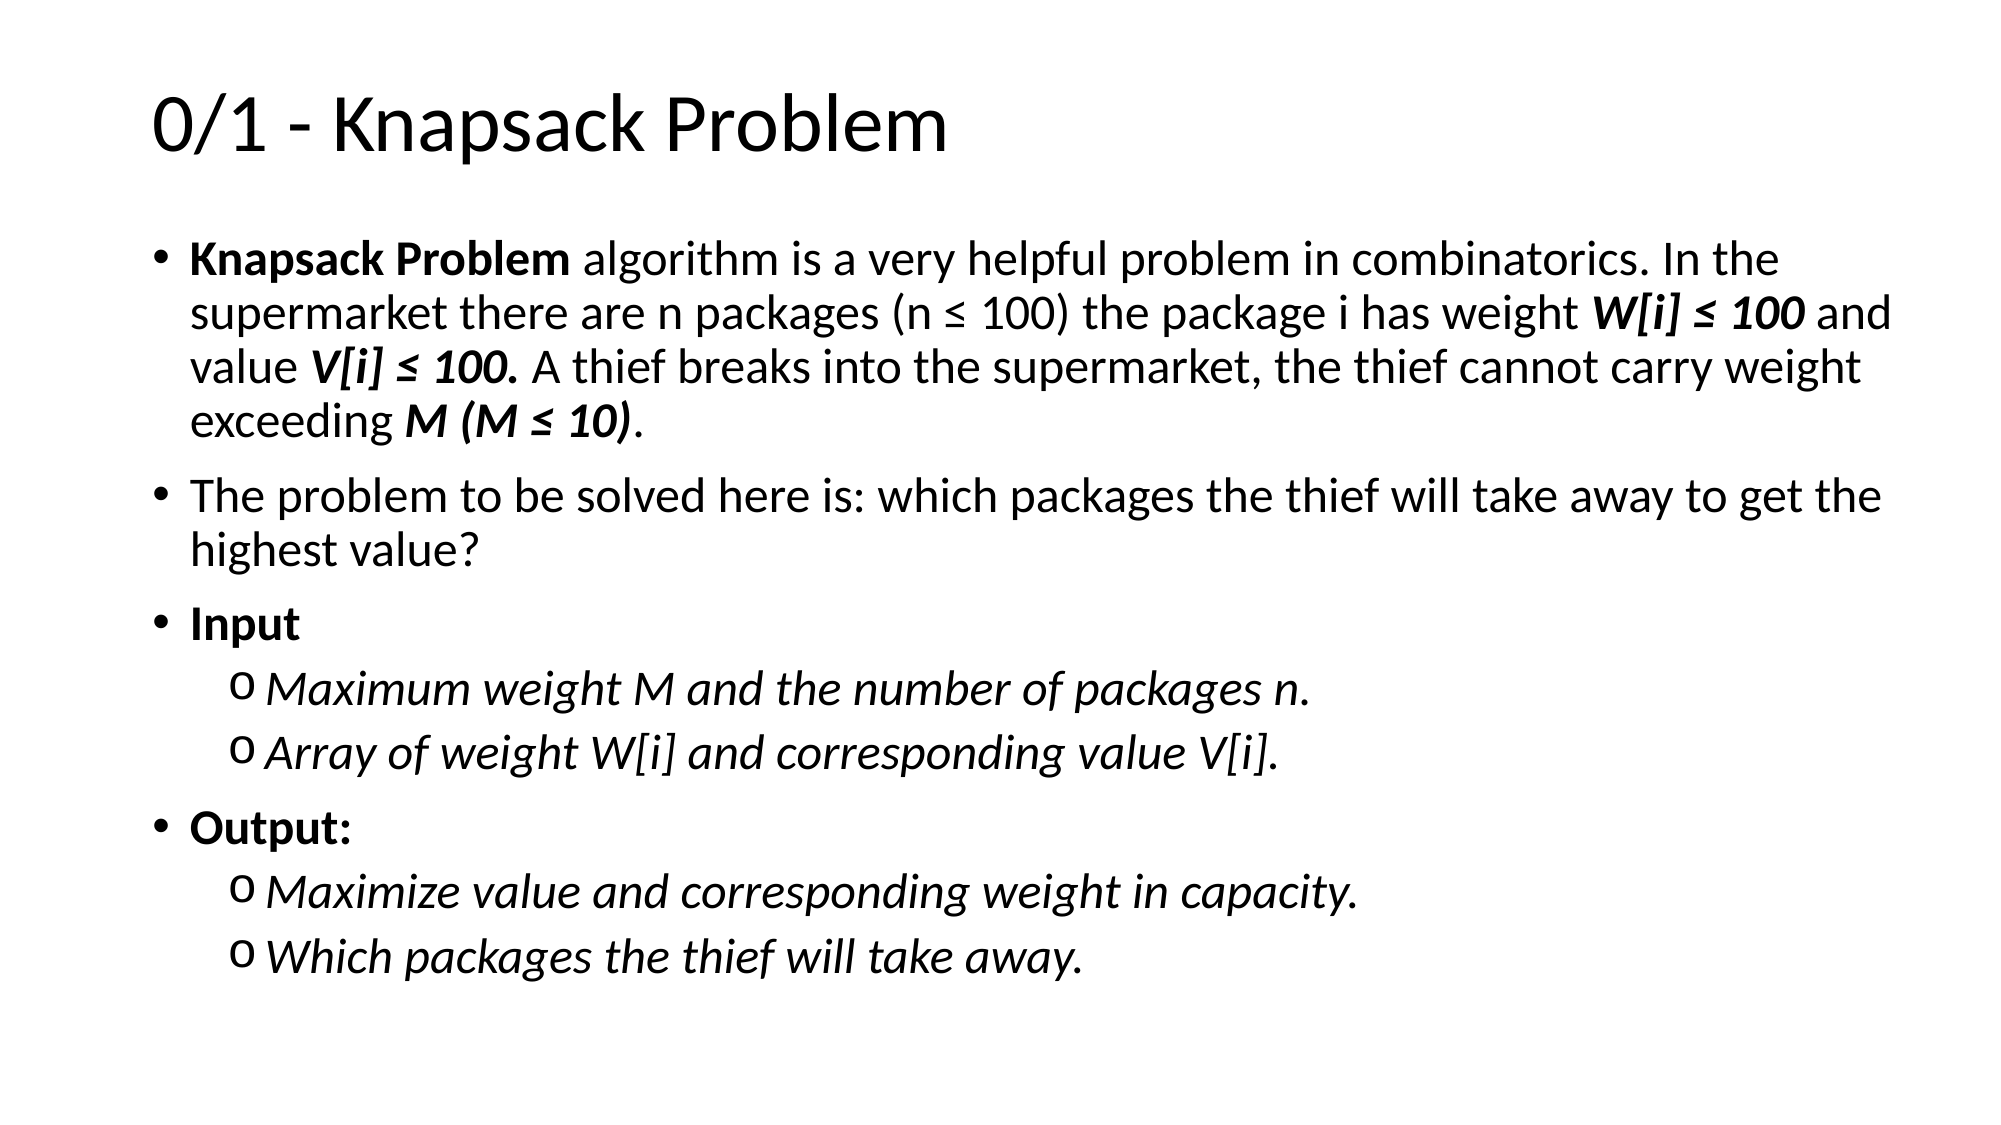

# 0/1 - Knapsack Problem
Knapsack Problem algorithm is a very helpful problem in combinatorics. In the supermarket there are n packages (n ≤ 100) the package i has weight W[i] ≤ 100 and value V[i] ≤ 100. A thief breaks into the supermarket, the thief cannot carry weight exceeding M (M ≤ 10).
The problem to be solved here is: which packages the thief will take away to get the highest value?
Input
Maximum weight M and the number of packages n.
Array of weight W[i] and corresponding value V[i].
Output:
Maximize value and corresponding weight in capacity.
Which packages the thief will take away.